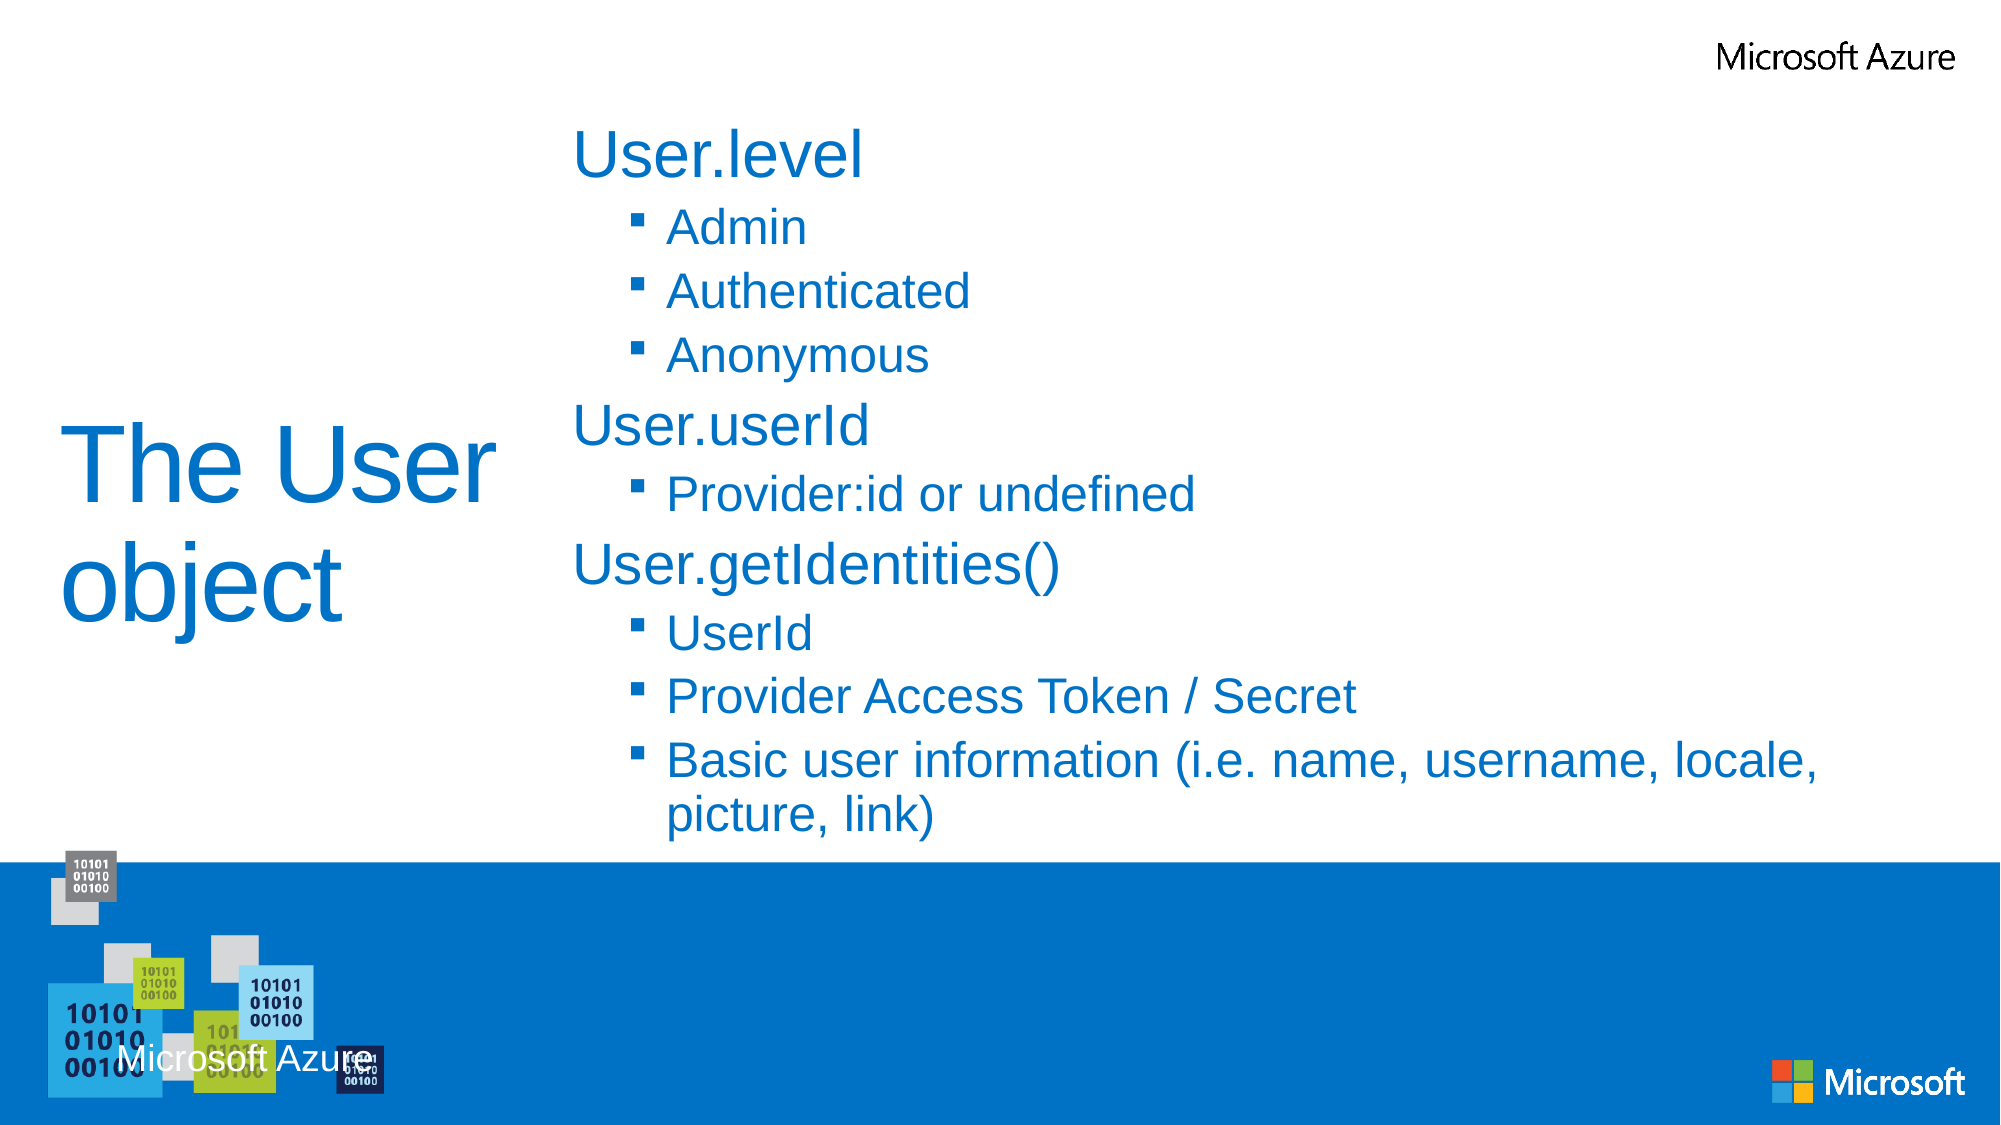

User.level
Admin
Authenticated
Anonymous
User.userId
Provider:id or undefined
User.getIdentities()
UserId
Provider Access Token / Secret
Basic user information (i.e. name, username, locale, picture, link)
# The User object
Microsoft Azure